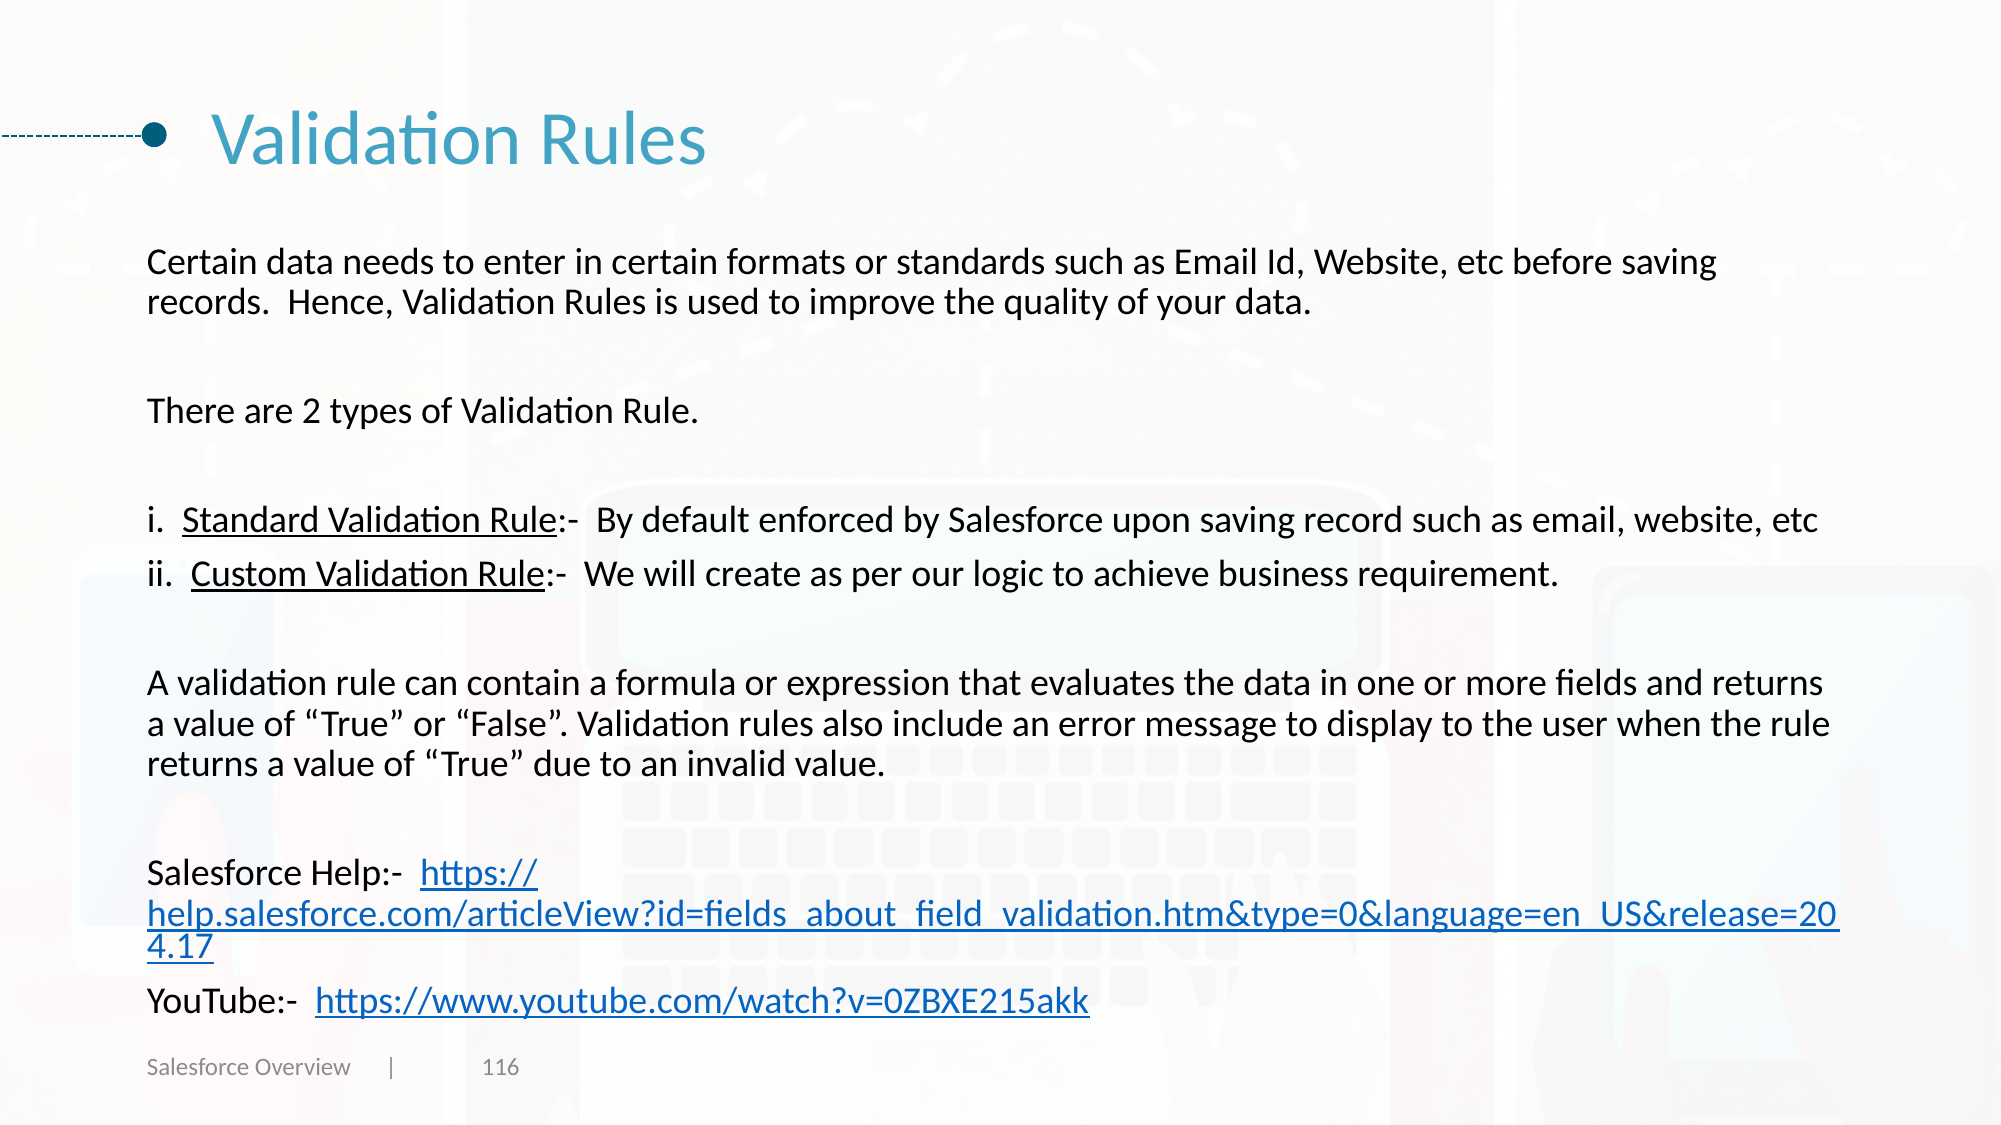

# Validation Rules
Certain data needs to enter in certain formats or standards such as Email Id, Website, etc before saving records.  Hence, Validation Rules is used to improve the quality of your data.

There are 2 types of Validation Rule.

i.  Standard Validation Rule:-  By default enforced by Salesforce upon saving record such as email, website, etc
ii.  Custom Validation Rule:-  We will create as per our logic to achieve business requirement.

A validation rule can contain a formula or expression that evaluates the data in one or more fields and returns a value of “True” or “False”. Validation rules also include an error message to display to the user when the rule returns a value of “True” due to an invalid value.

Salesforce Help:-  https://help.salesforce.com/articleView?id=fields_about_field_validation.htm&type=0&language=en_US&release=204.17
YouTube:-  https://www.youtube.com/watch?v=0ZBXE215akk

Salesforce Overview      |
116